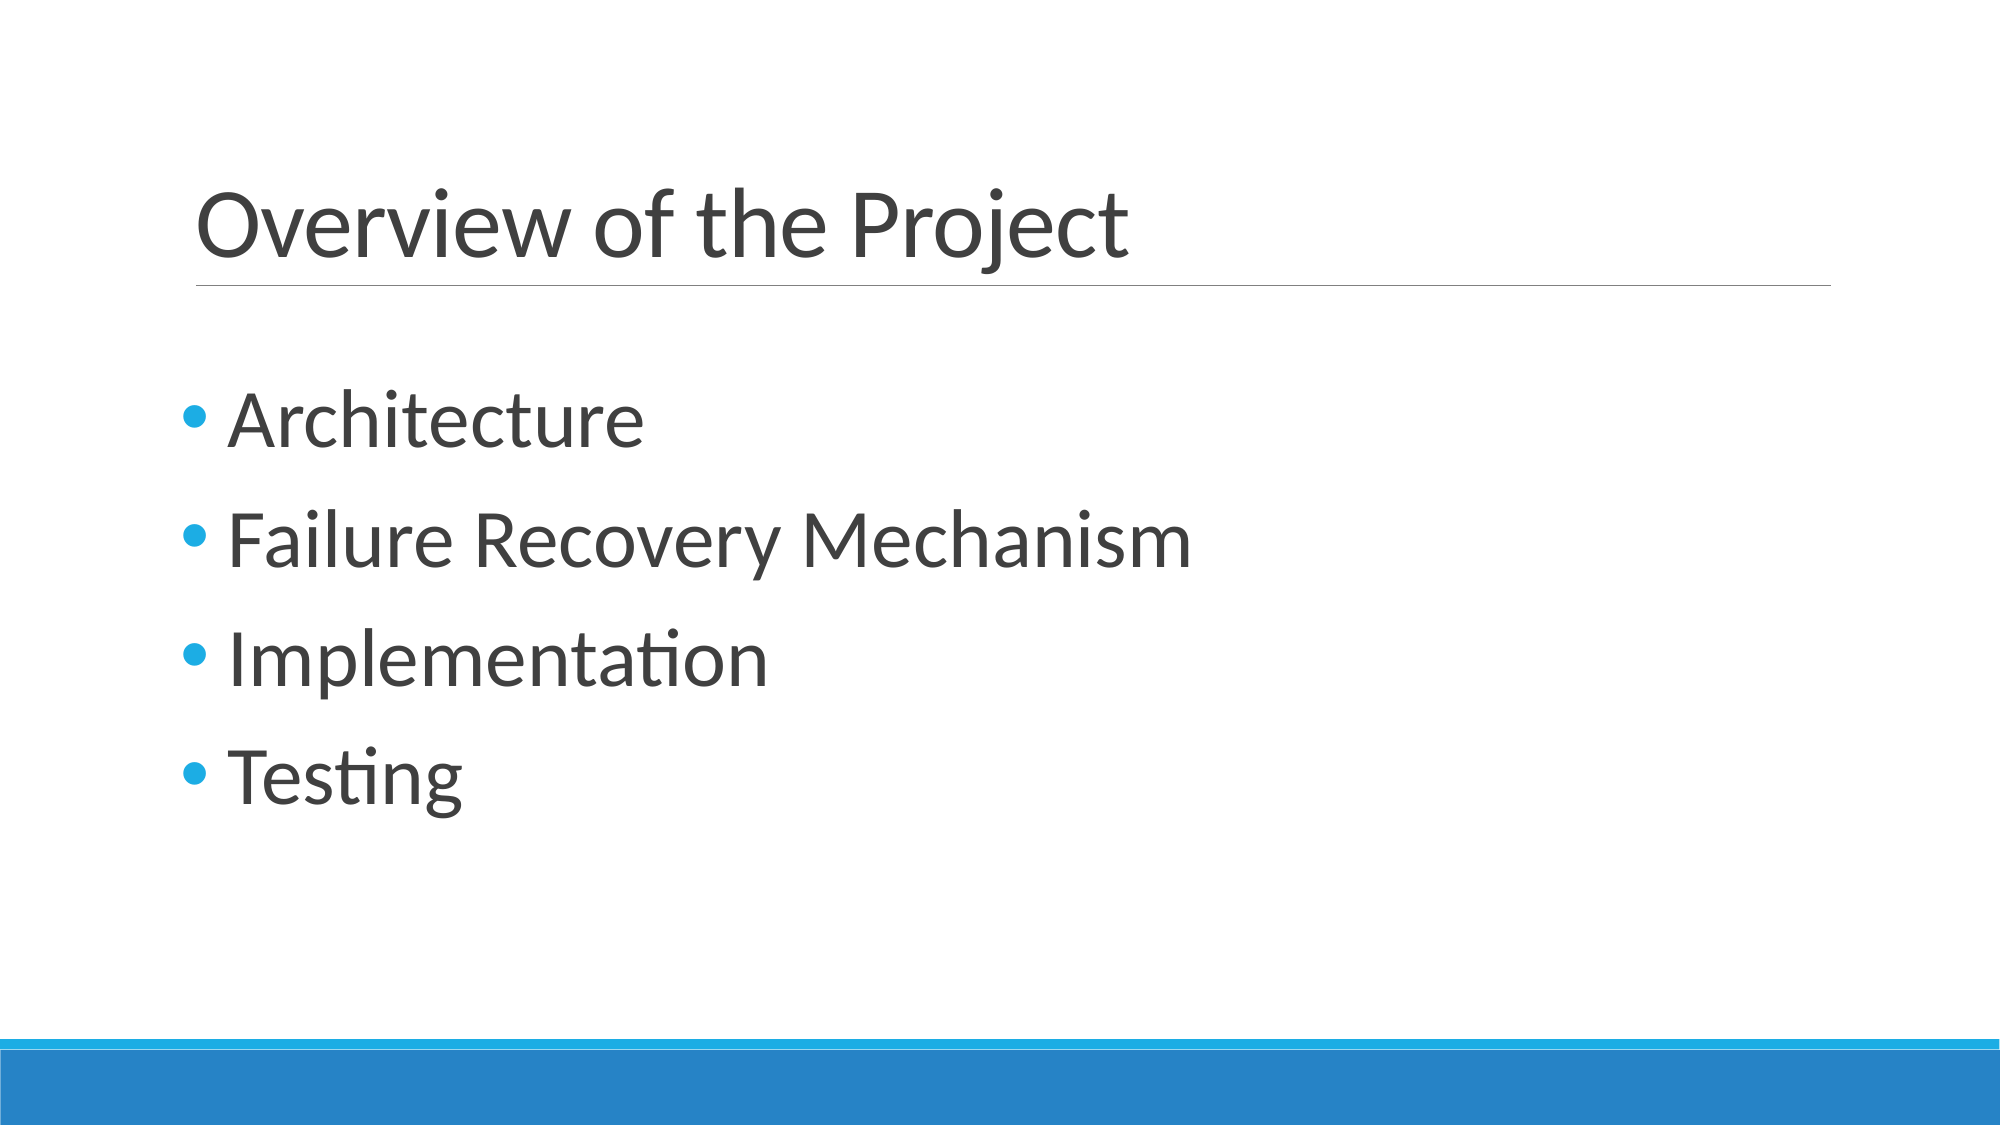

# Overview of the Project
 Architecture
 Failure Recovery Mechanism
 Implementation
 Testing